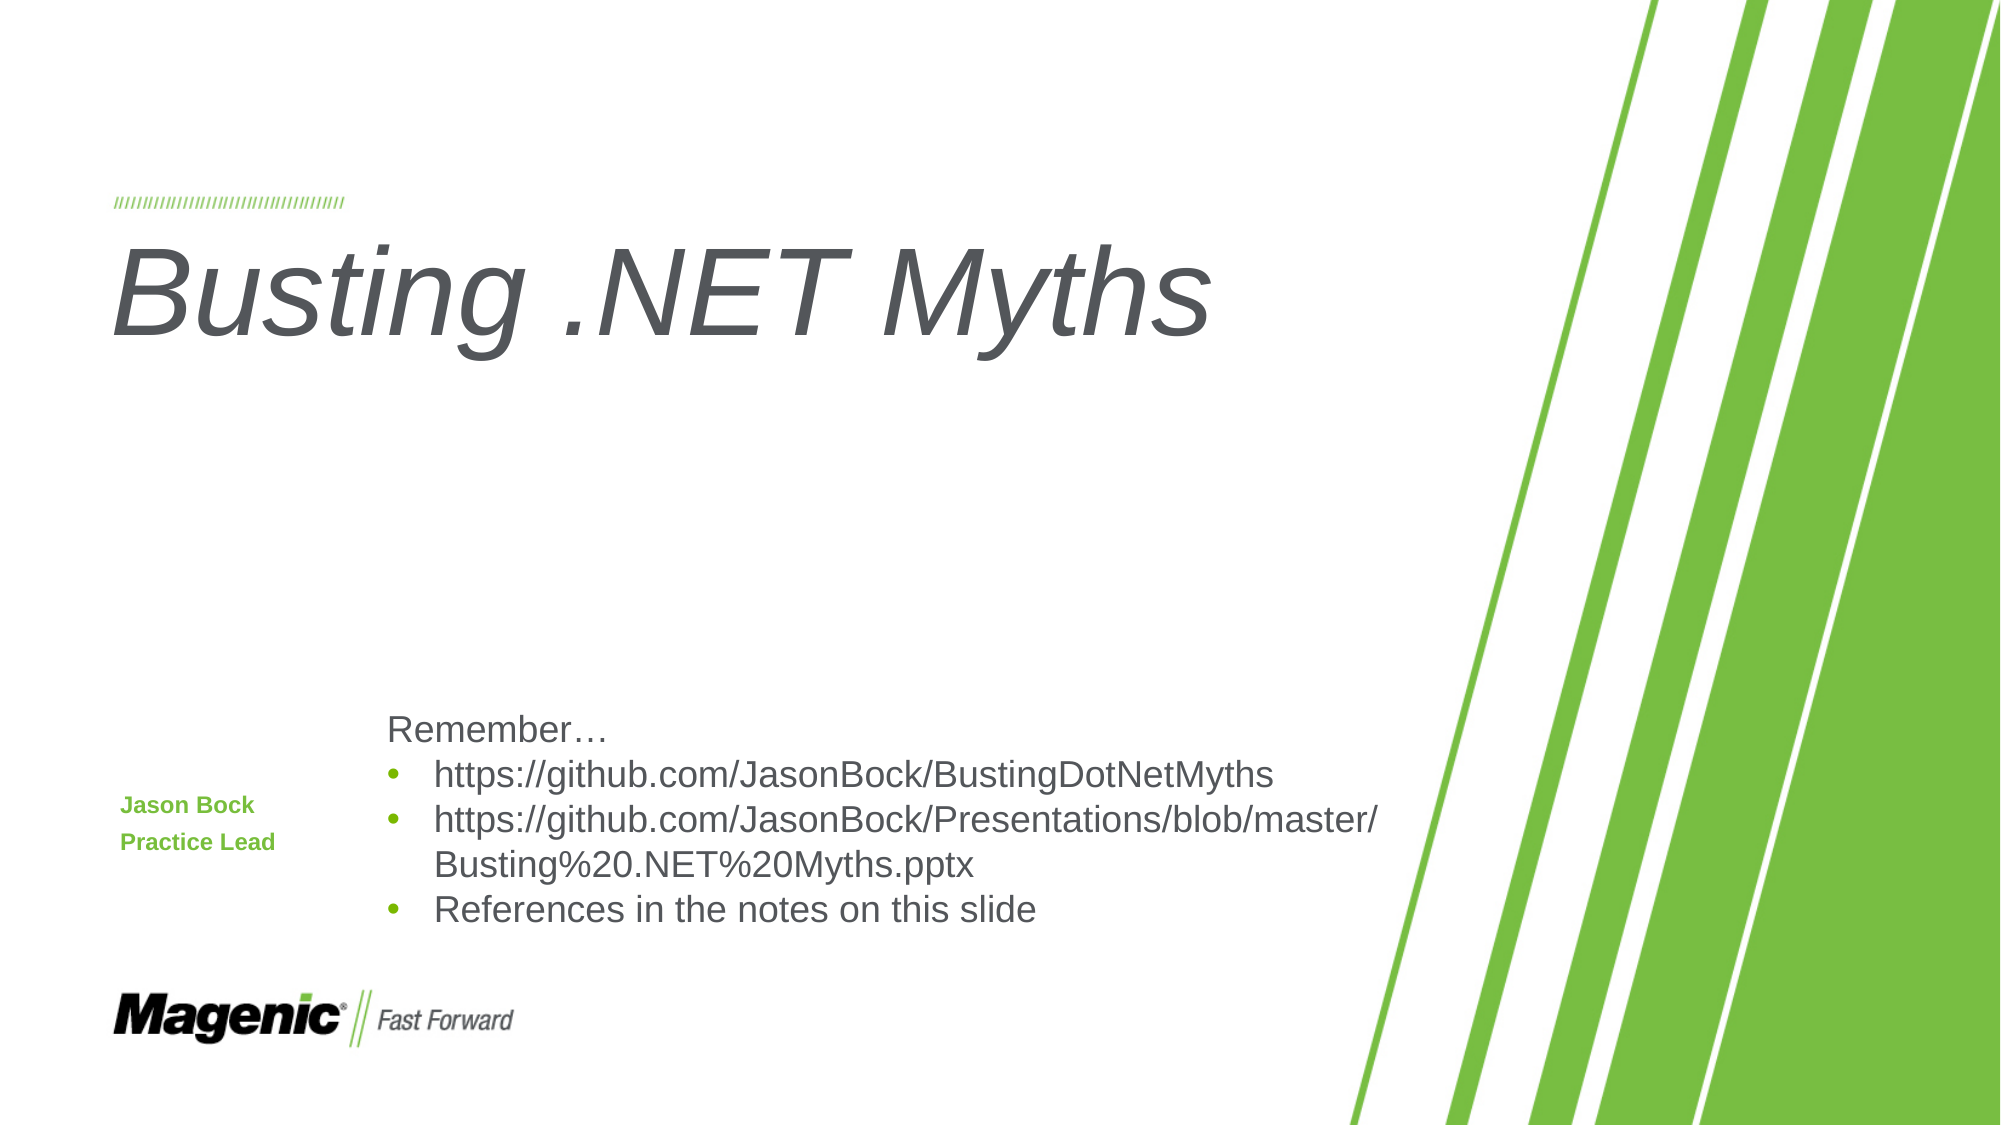

# Busting .NET Myths
Jason Bock
Practice Lead
Remember…
https://github.com/JasonBock/BustingDotNetMyths
https://github.com/JasonBock/Presentations/blob/master/Busting%20.NET%20Myths.pptx
References in the notes on this slide